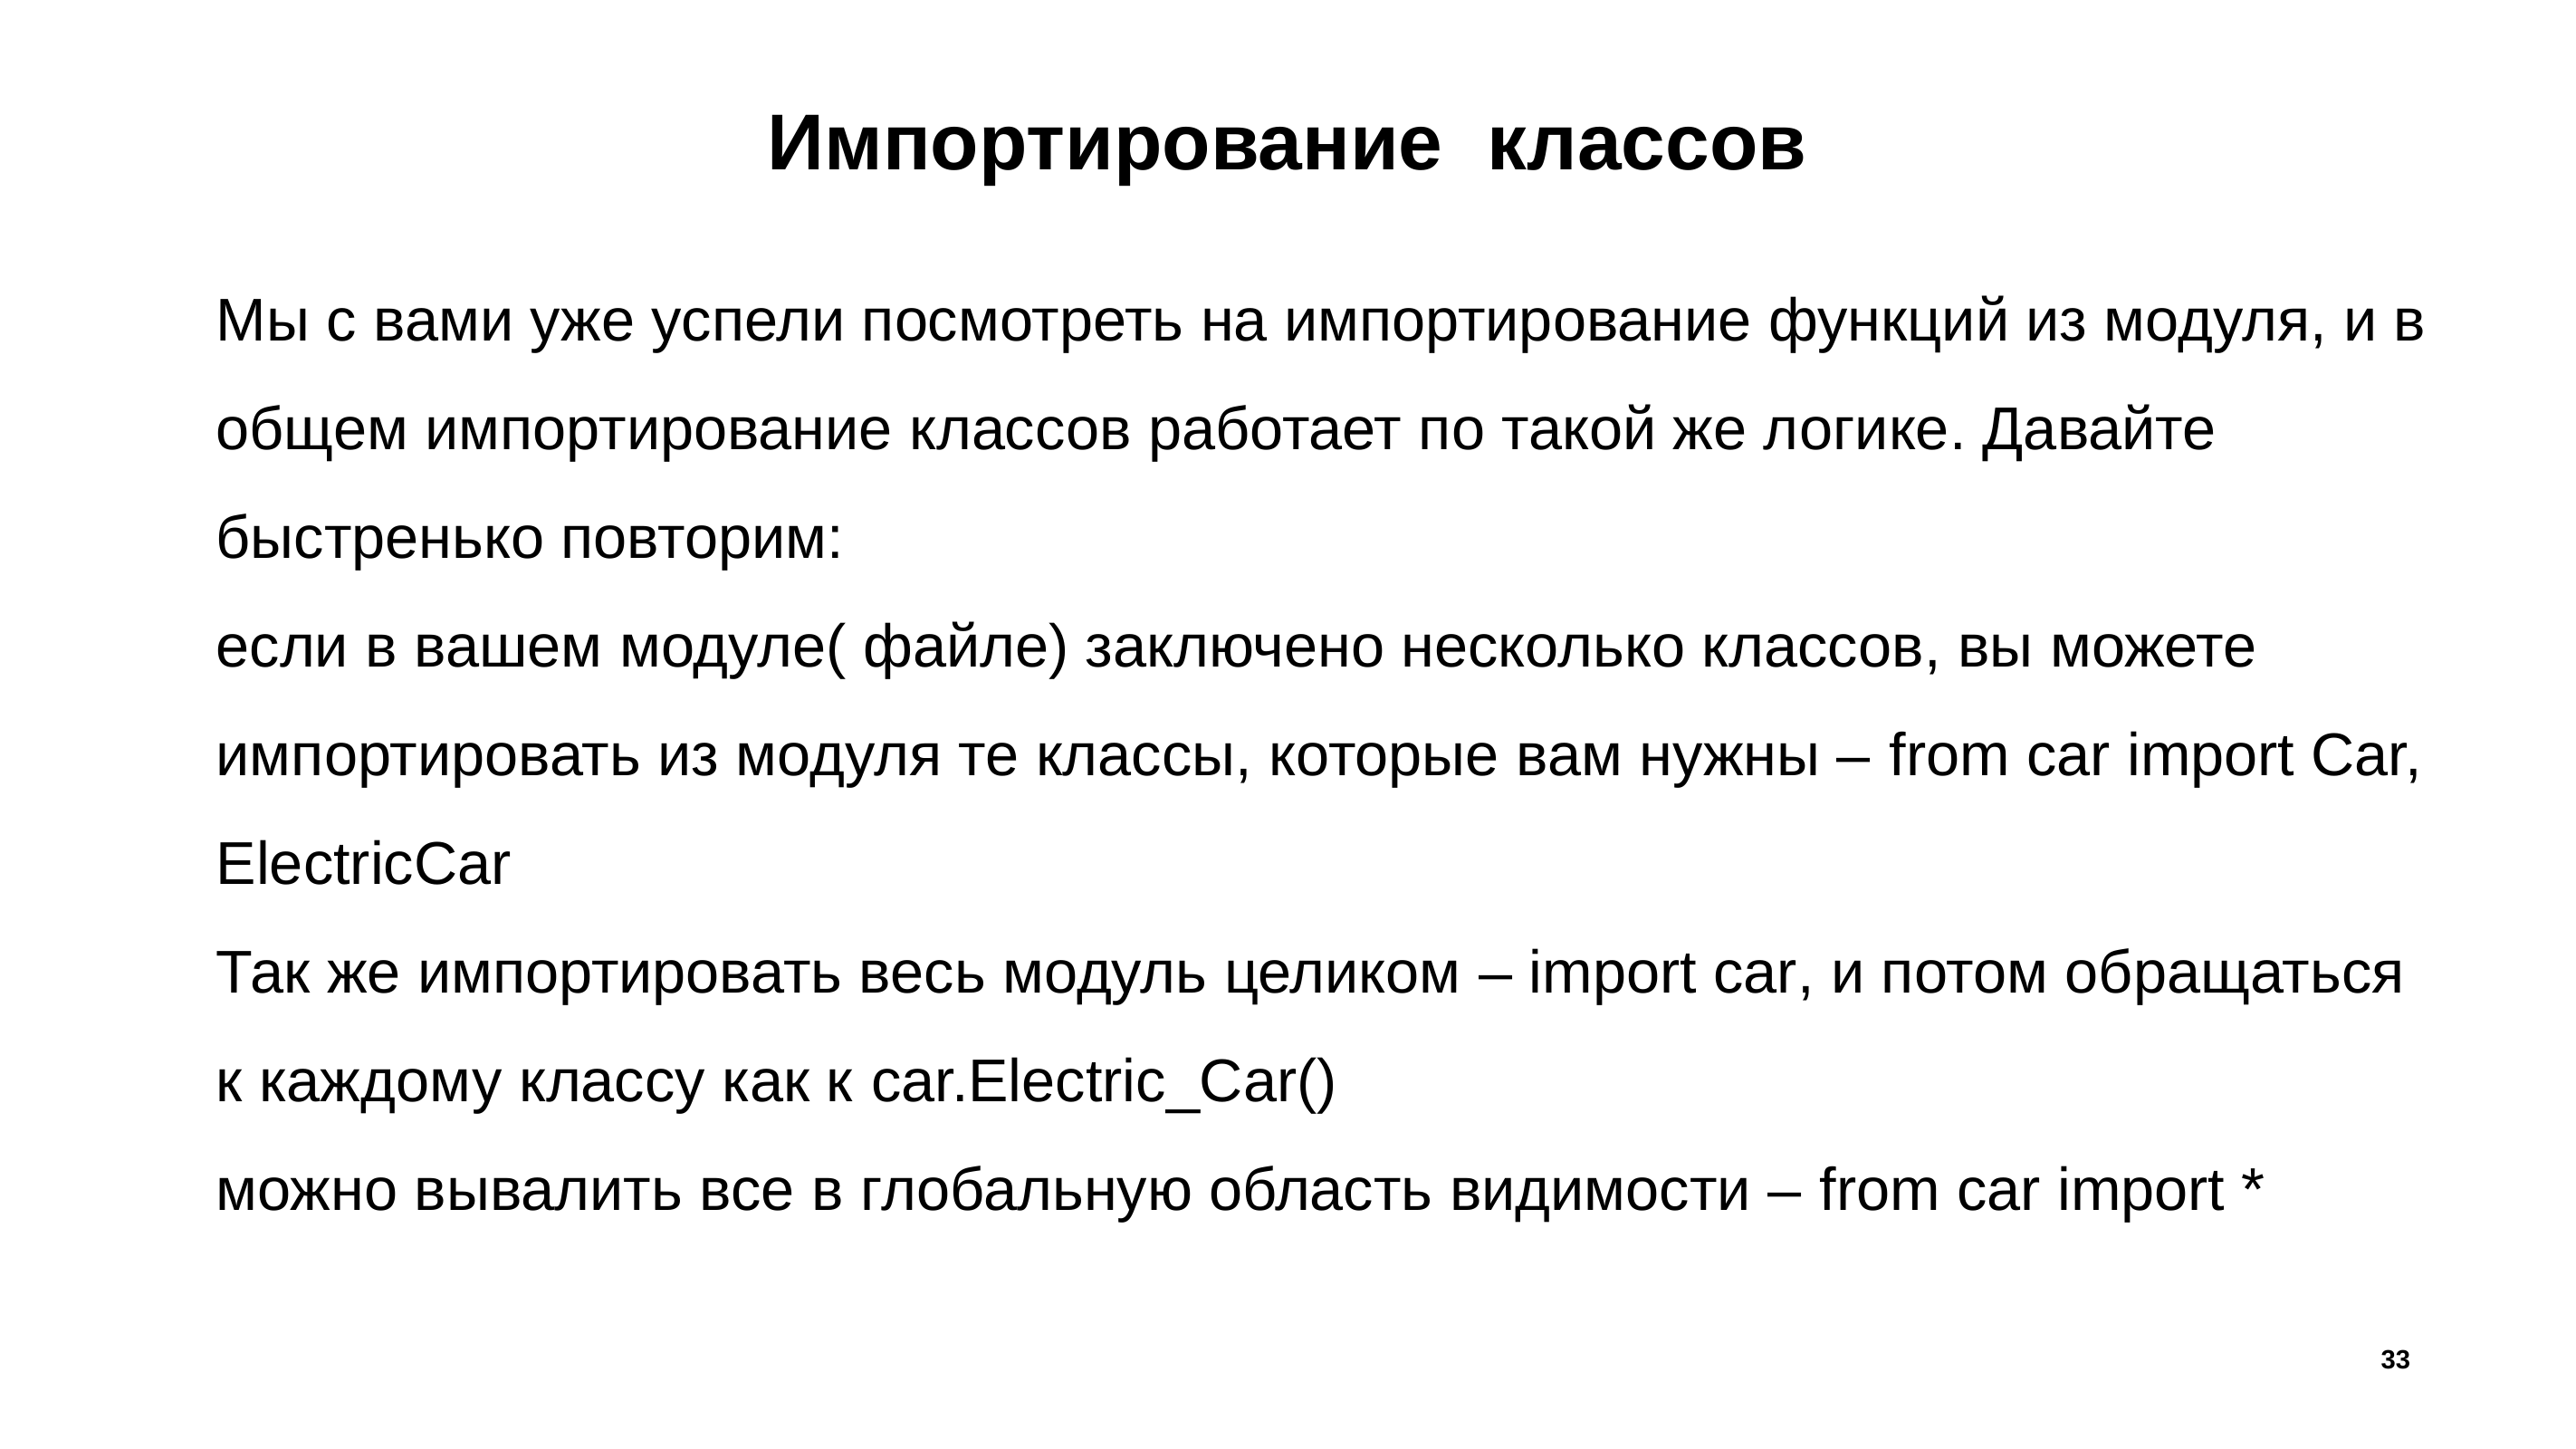

# Импортирование  классов
Мы с вами уже успели посмотреть на импортирование функций из модуля, и в общем импортирование классов работает по такой же логике. Давайте быстренько повторим:
если в вашем модуле( файле) заключено несколько классов, вы можете импортировать из модуля те классы, которые вам нужны – from car import Car, ElectricCar
Так же импортировать весь модуль целиком – import car, и потом обращаться к каждому классу как к car.Electric_Car()
можно вывалить все в глобальную область видимости – from car import *
33